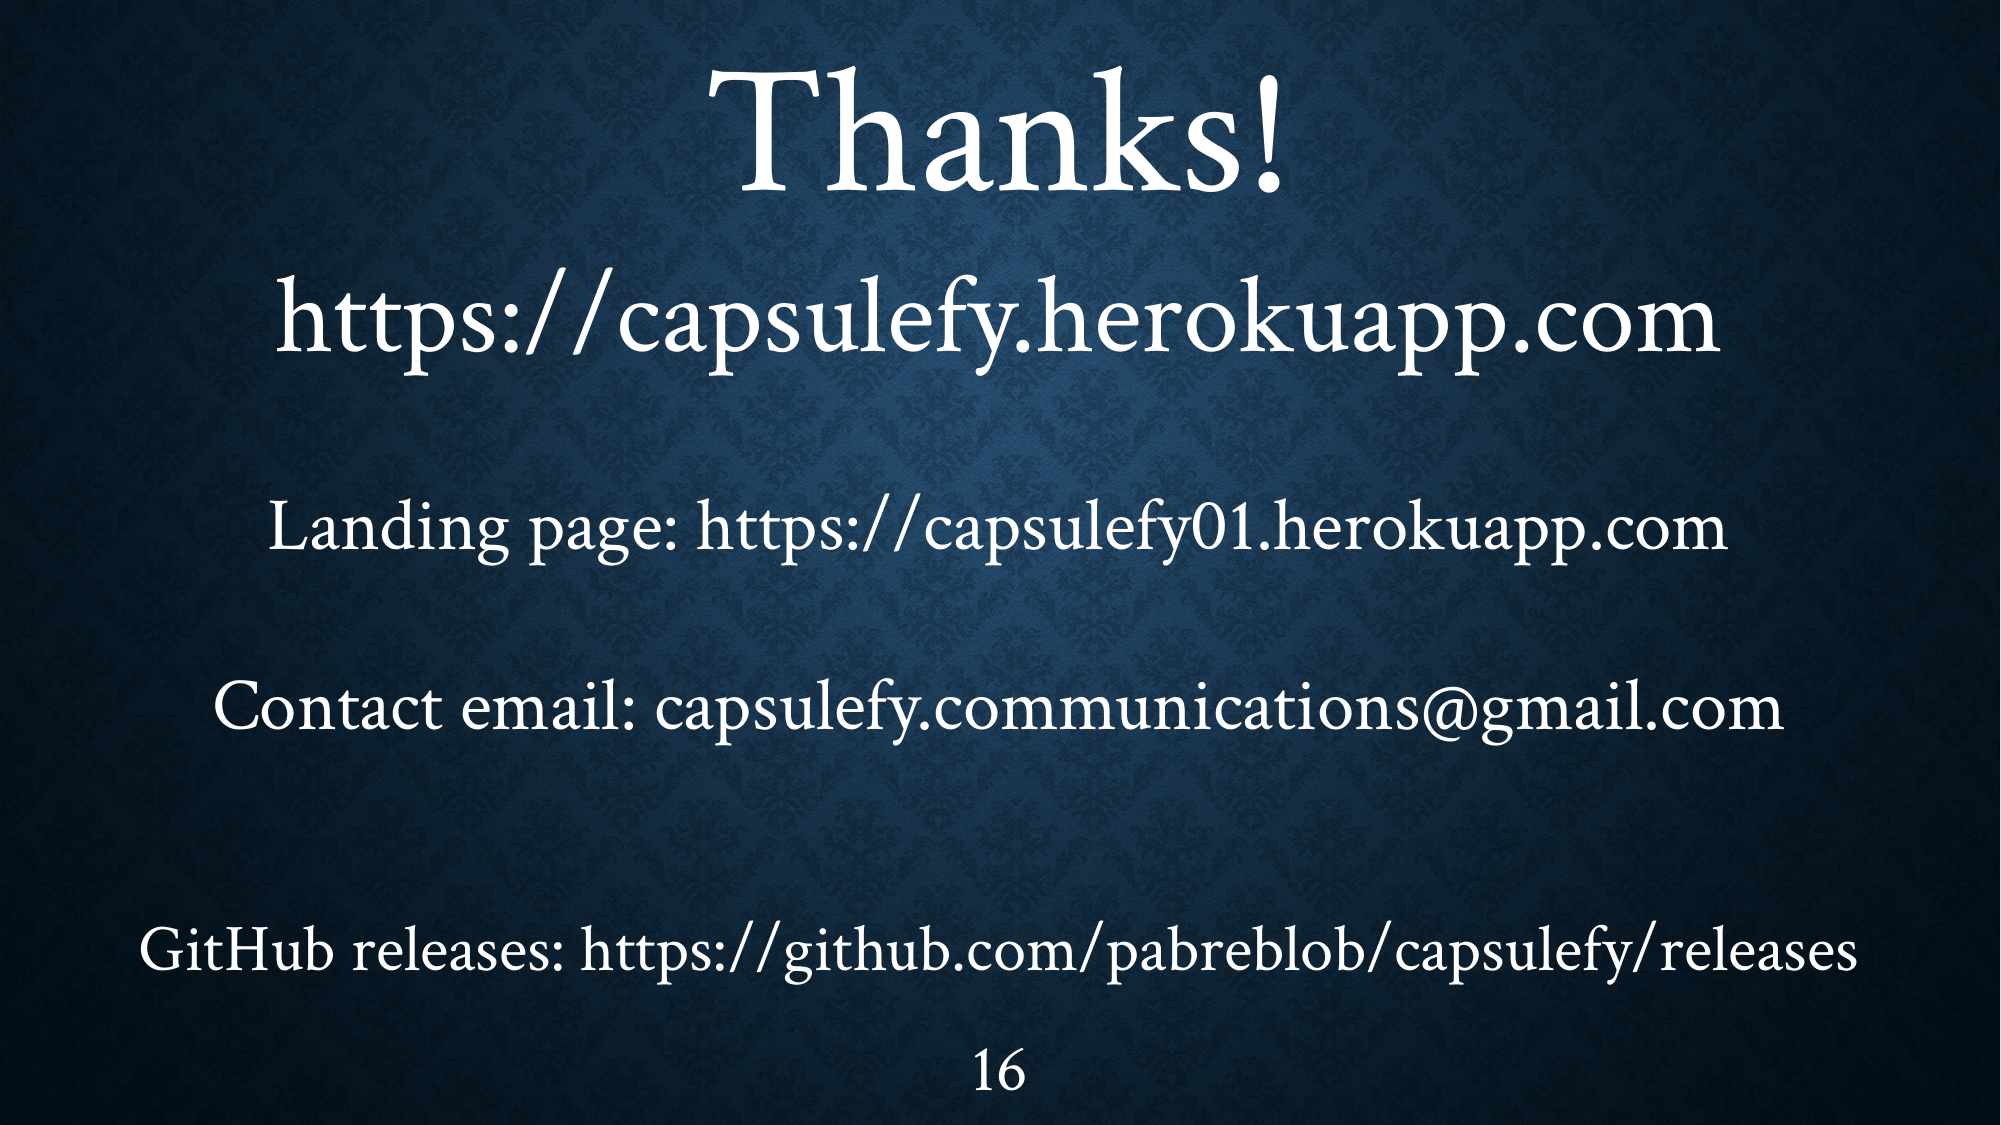

Thanks!
https://capsulefy.herokuapp.com

Landing page: https://capsulefy01.herokuapp.com

Contact email: capsulefy.communications@gmail.com

GitHub releases: https://github.com/pabreblob/capsulefy/releases
16